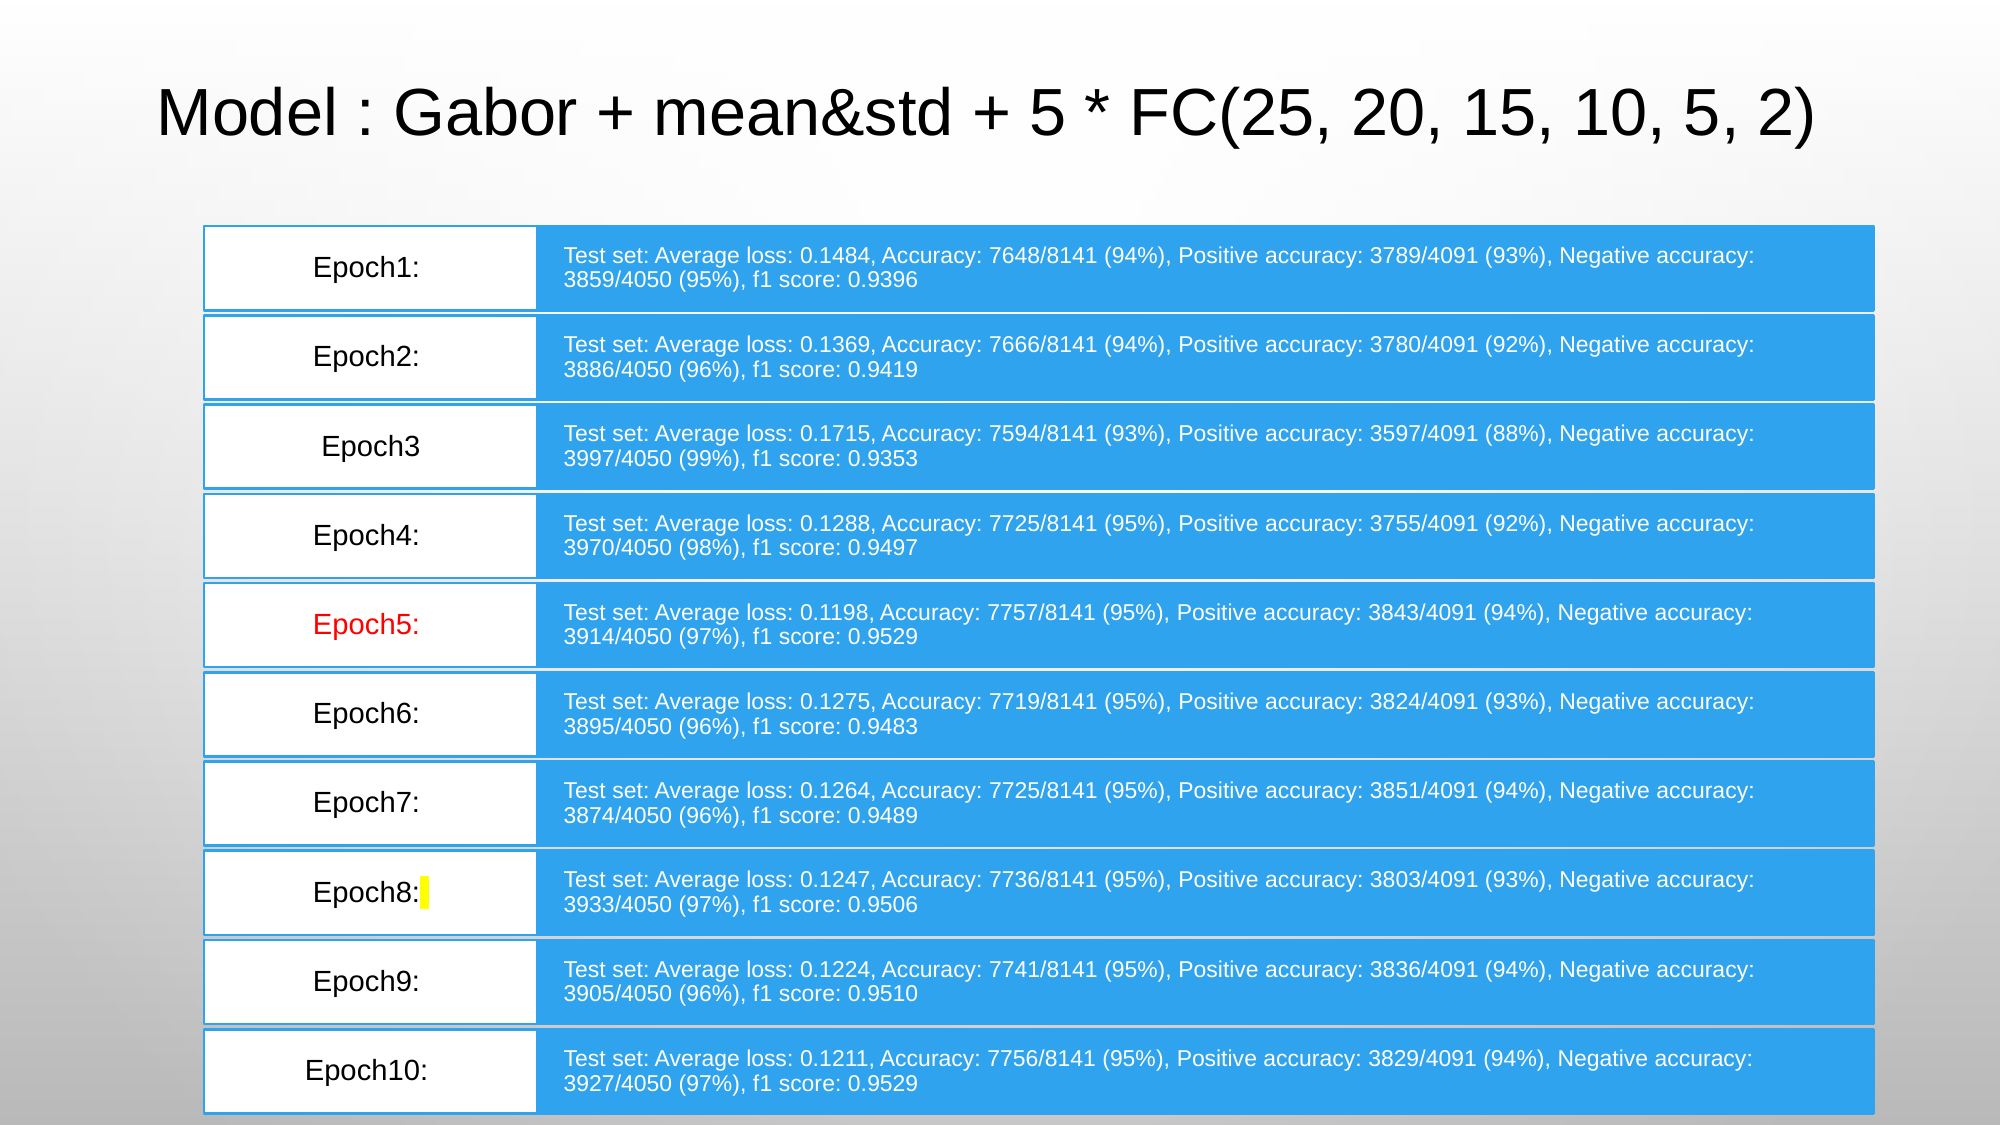

Model : Gabor + mean&std + 5 * FC(25, 20, 15, 10, 5, 2)
#
Test set: Average loss: 0.1484, Accuracy: 7648/8141 (94%), Positive accuracy: 3789/4091 (93%), Negative accuracy: 3859/4050 (95%), f1 score: 0.9396
Epoch1:
Test set: Average loss: 0.1369, Accuracy: 7666/8141 (94%), Positive accuracy: 3780/4091 (92%), Negative accuracy: 3886/4050 (96%), f1 score: 0.9419
Epoch2:
Test set: Average loss: 0.1715, Accuracy: 7594/8141 (93%), Positive accuracy: 3597/4091 (88%), Negative accuracy: 3997/4050 (99%), f1 score: 0.9353
Epoch3
Test set: Average loss: 0.1288, Accuracy: 7725/8141 (95%), Positive accuracy: 3755/4091 (92%), Negative accuracy: 3970/4050 (98%), f1 score: 0.9497
Epoch4:
Test set: Average loss: 0.1198, Accuracy: 7757/8141 (95%), Positive accuracy: 3843/4091 (94%), Negative accuracy: 3914/4050 (97%), f1 score: 0.9529
Epoch5:
Test set: Average loss: 0.1275, Accuracy: 7719/8141 (95%), Positive accuracy: 3824/4091 (93%), Negative accuracy: 3895/4050 (96%), f1 score: 0.9483
Epoch6:
Test set: Average loss: 0.1264, Accuracy: 7725/8141 (95%), Positive accuracy: 3851/4091 (94%), Negative accuracy: 3874/4050 (96%), f1 score: 0.9489
Epoch7:
Test set: Average loss: 0.1247, Accuracy: 7736/8141 (95%), Positive accuracy: 3803/4091 (93%), Negative accuracy: 3933/4050 (97%), f1 score: 0.9506
Epoch8:
Test set: Average loss: 0.1224, Accuracy: 7741/8141 (95%), Positive accuracy: 3836/4091 (94%), Negative accuracy: 3905/4050 (96%), f1 score: 0.9510
Epoch9:
Test set: Average loss: 0.1211, Accuracy: 7756/8141 (95%), Positive accuracy: 3829/4091 (94%), Negative accuracy: 3927/4050 (97%), f1 score: 0.9529
Epoch10: